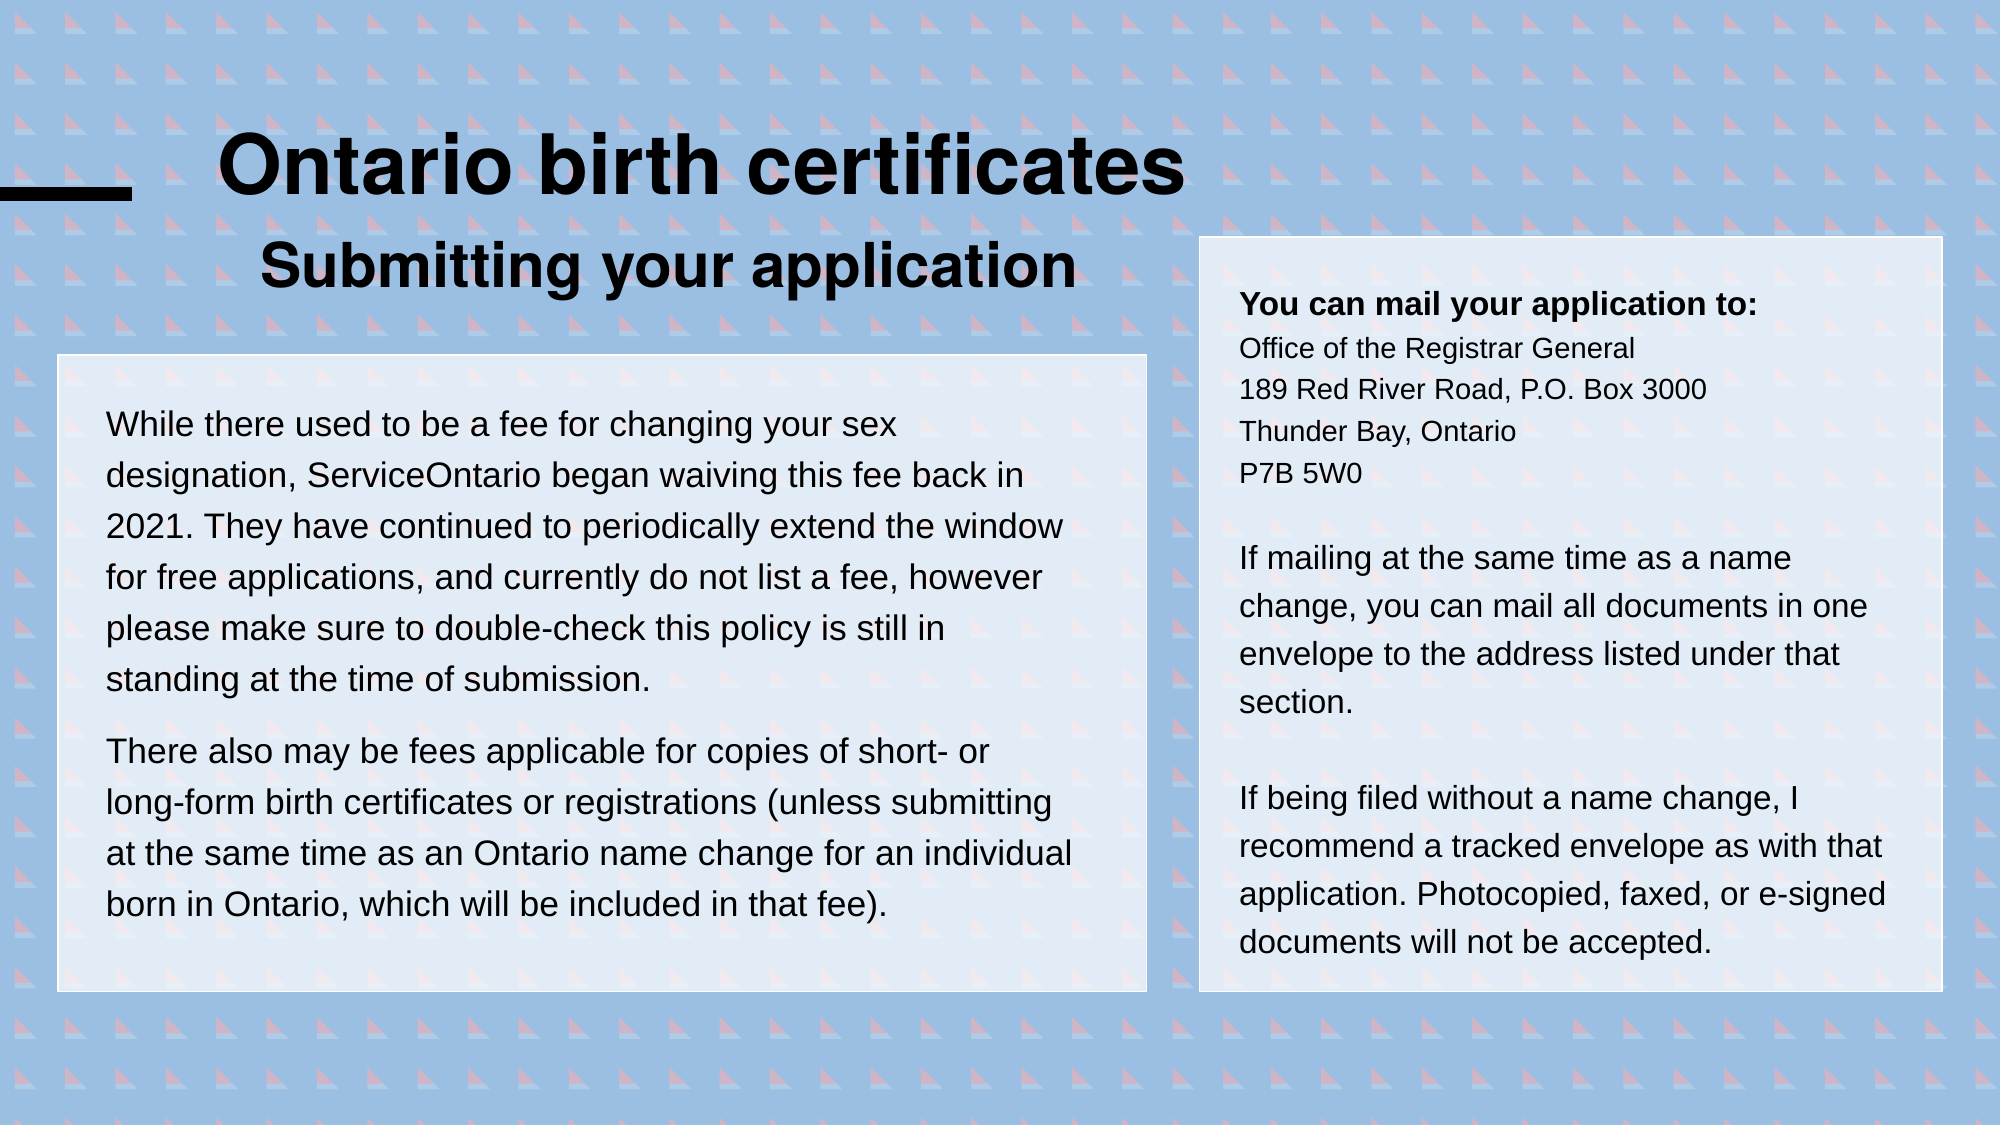

Ontario birth certificates
Submitting your application

You can mail your application to:
Office of the Registrar General
189 Red River Road, P.O. Box 3000
Thunder Bay, Ontario
P7B 5W0

If mailing at the same time as a name change, you can mail all documents in one envelope to the address listed under that section.

If being filed without a name change, I recommend a tracked envelope as with that application. Photocopied, faxed, or e-signed documents will not be accepted.

While there used to be a fee for changing your sex designation, ServiceOntario began waiving this fee back in 2021. They have continued to periodically extend the window for free applications, and currently do not list a fee, however please make sure to double-check this policy is still in standing at the time of submission.
There also may be fees applicable for copies of short- or long-form birth certificates or registrations (unless submitting at the same time as an Ontario name change for an individual born in Ontario, which will be included in that fee).